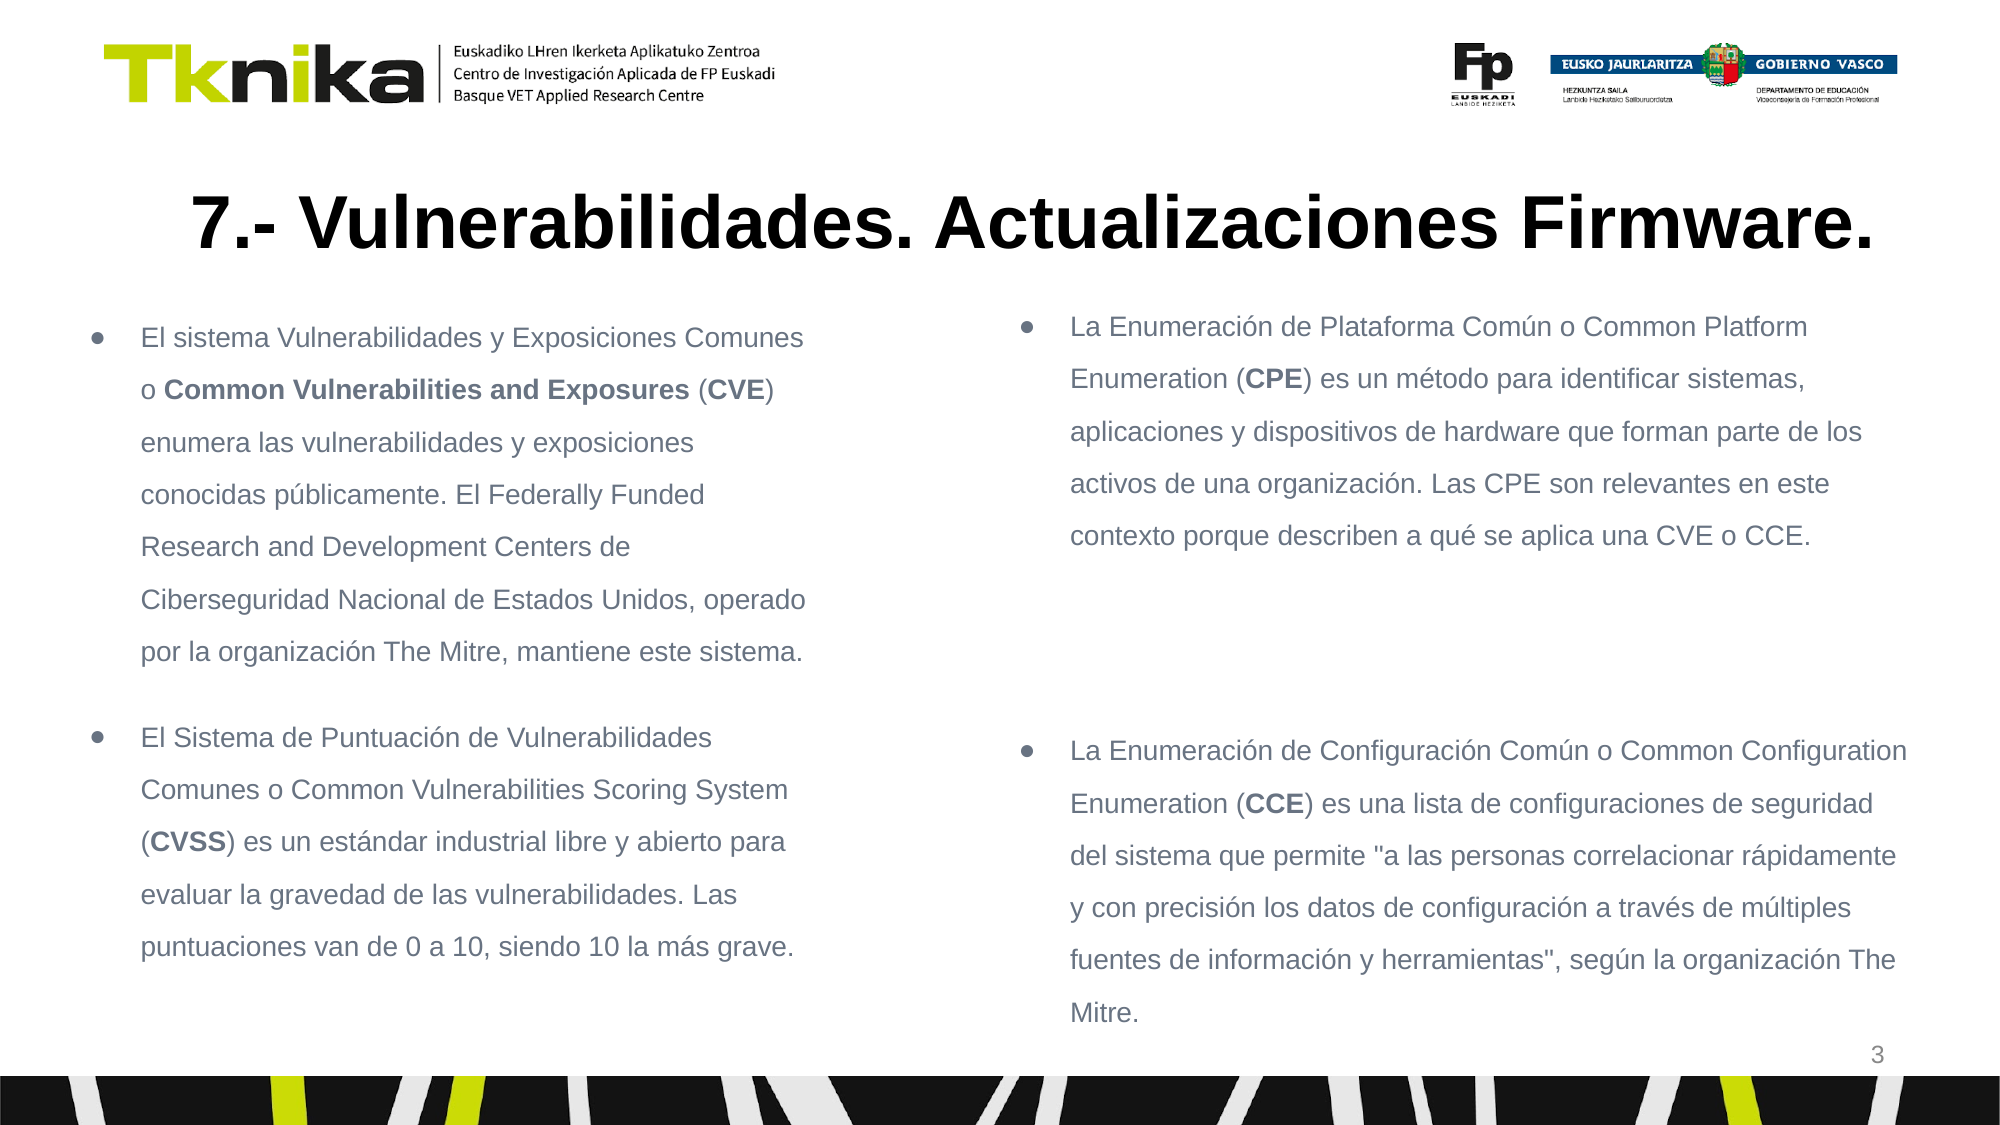

7.- Vulnerabilidades. Actualizaciones Firmware.
La Enumeración de Plataforma Común o Common Platform Enumeration (CPE) es un método para identificar sistemas, aplicaciones y dispositivos de hardware que forman parte de los activos de una organización. Las CPE son relevantes en este contexto porque describen a qué se aplica una CVE o CCE.

La Enumeración de Configuración Común o Common Configuration Enumeration (CCE) es una lista de configuraciones de seguridad del sistema que permite "a las personas correlacionar rápidamente y con precisión los datos de configuración a través de múltiples fuentes de información y herramientas", según la organización The Mitre.

El sistema Vulnerabilidades y Exposiciones Comunes o Common Vulnerabilities and Exposures (CVE) enumera las vulnerabilidades y exposiciones conocidas públicamente. El Federally Funded Research and Development Centers de Ciberseguridad Nacional de Estados Unidos, operado por la organización The Mitre, mantiene este sistema.
El Sistema de Puntuación de Vulnerabilidades Comunes o Common Vulnerabilities Scoring System (CVSS) es un estándar industrial libre y abierto para evaluar la gravedad de las vulnerabilidades. Las puntuaciones van de 0 a 10, siendo 10 la más grave.
3